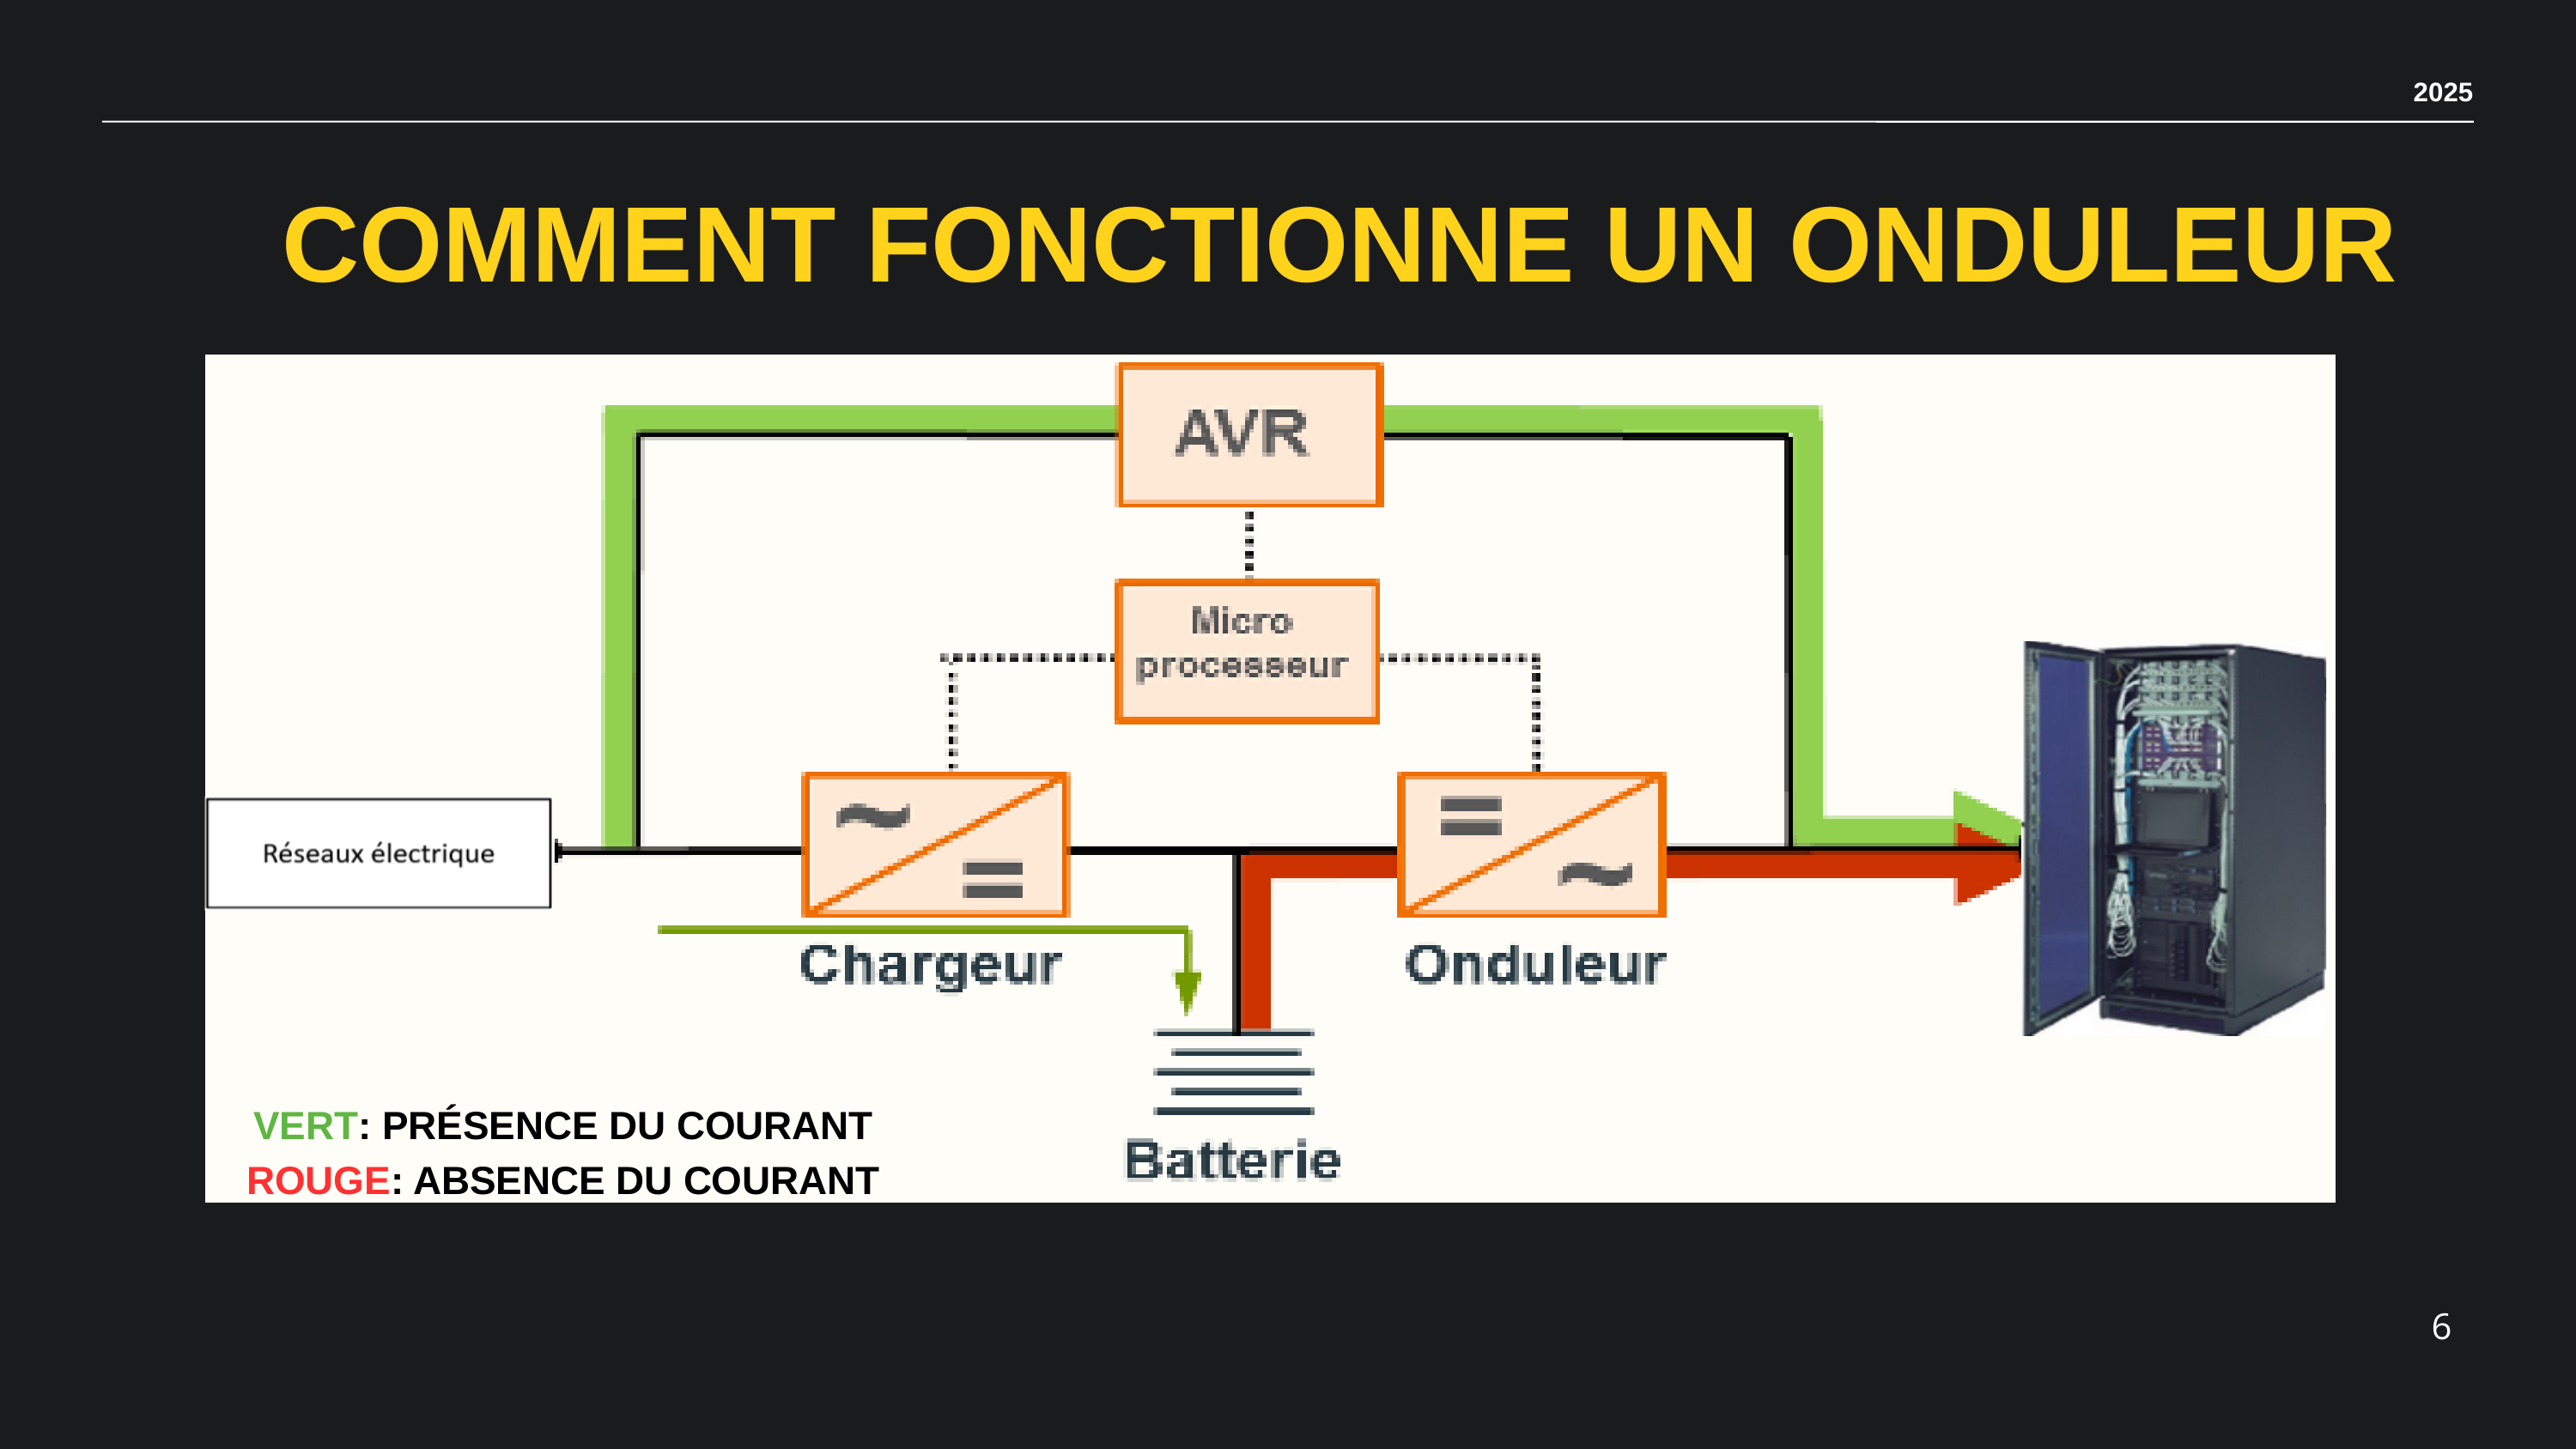

2025

COMMENT FONCTIONNE UN ONDULEUR

VERT: PRÉSENCE DU COURANT
ROUGE: ABSENCE DU COURANT
6